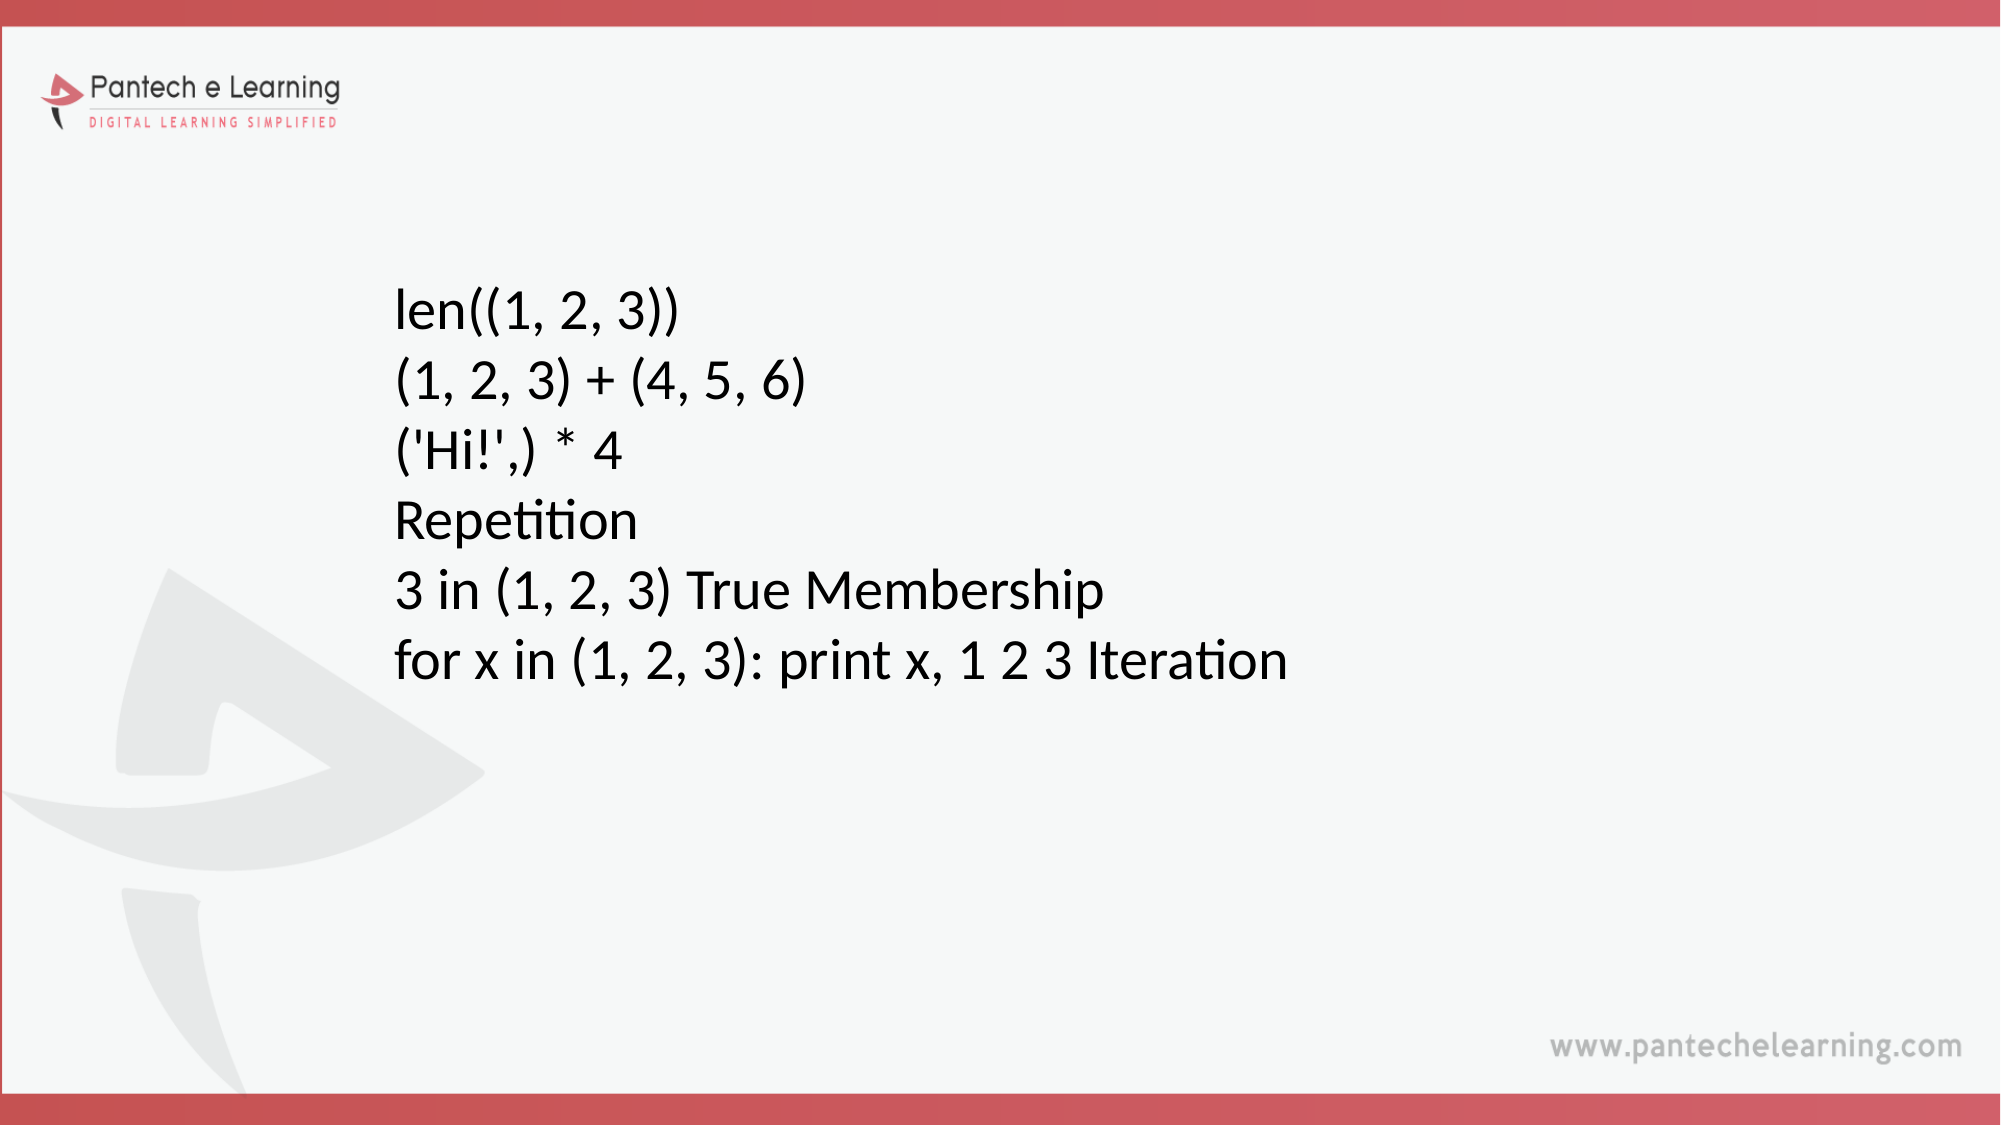

len((1, 2, 3))
(1, 2, 3) + (4, 5, 6)
('Hi!',) * 4
Repetition
3 in (1, 2, 3) True Membership
for x in (1, 2, 3): print x, 1 2 3 Iteration